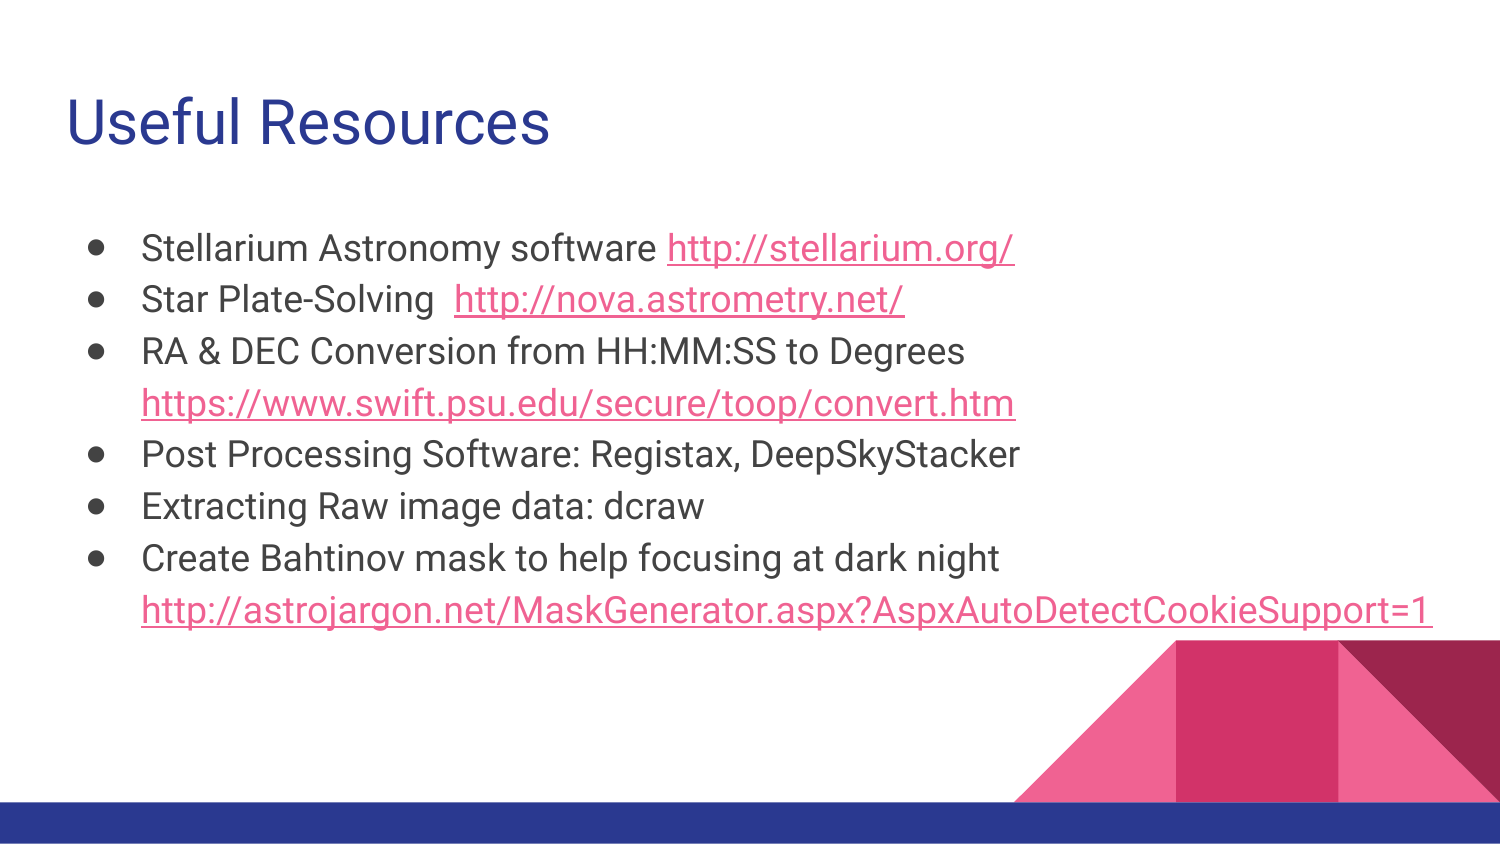

# Useful Resources
Stellarium Astronomy software http://stellarium.org/
Star Plate-Solving  http://nova.astrometry.net/
RA & DEC Conversion from HH:MM:SS to Degrees https://www.swift.psu.edu/secure/toop/convert.htm
Post Processing Software: Registax, DeepSkyStacker
Extracting Raw image data: dcraw
Create Bahtinov mask to help focusing at dark night http://astrojargon.net/MaskGenerator.aspx?AspxAutoDetectCookieSupport=1